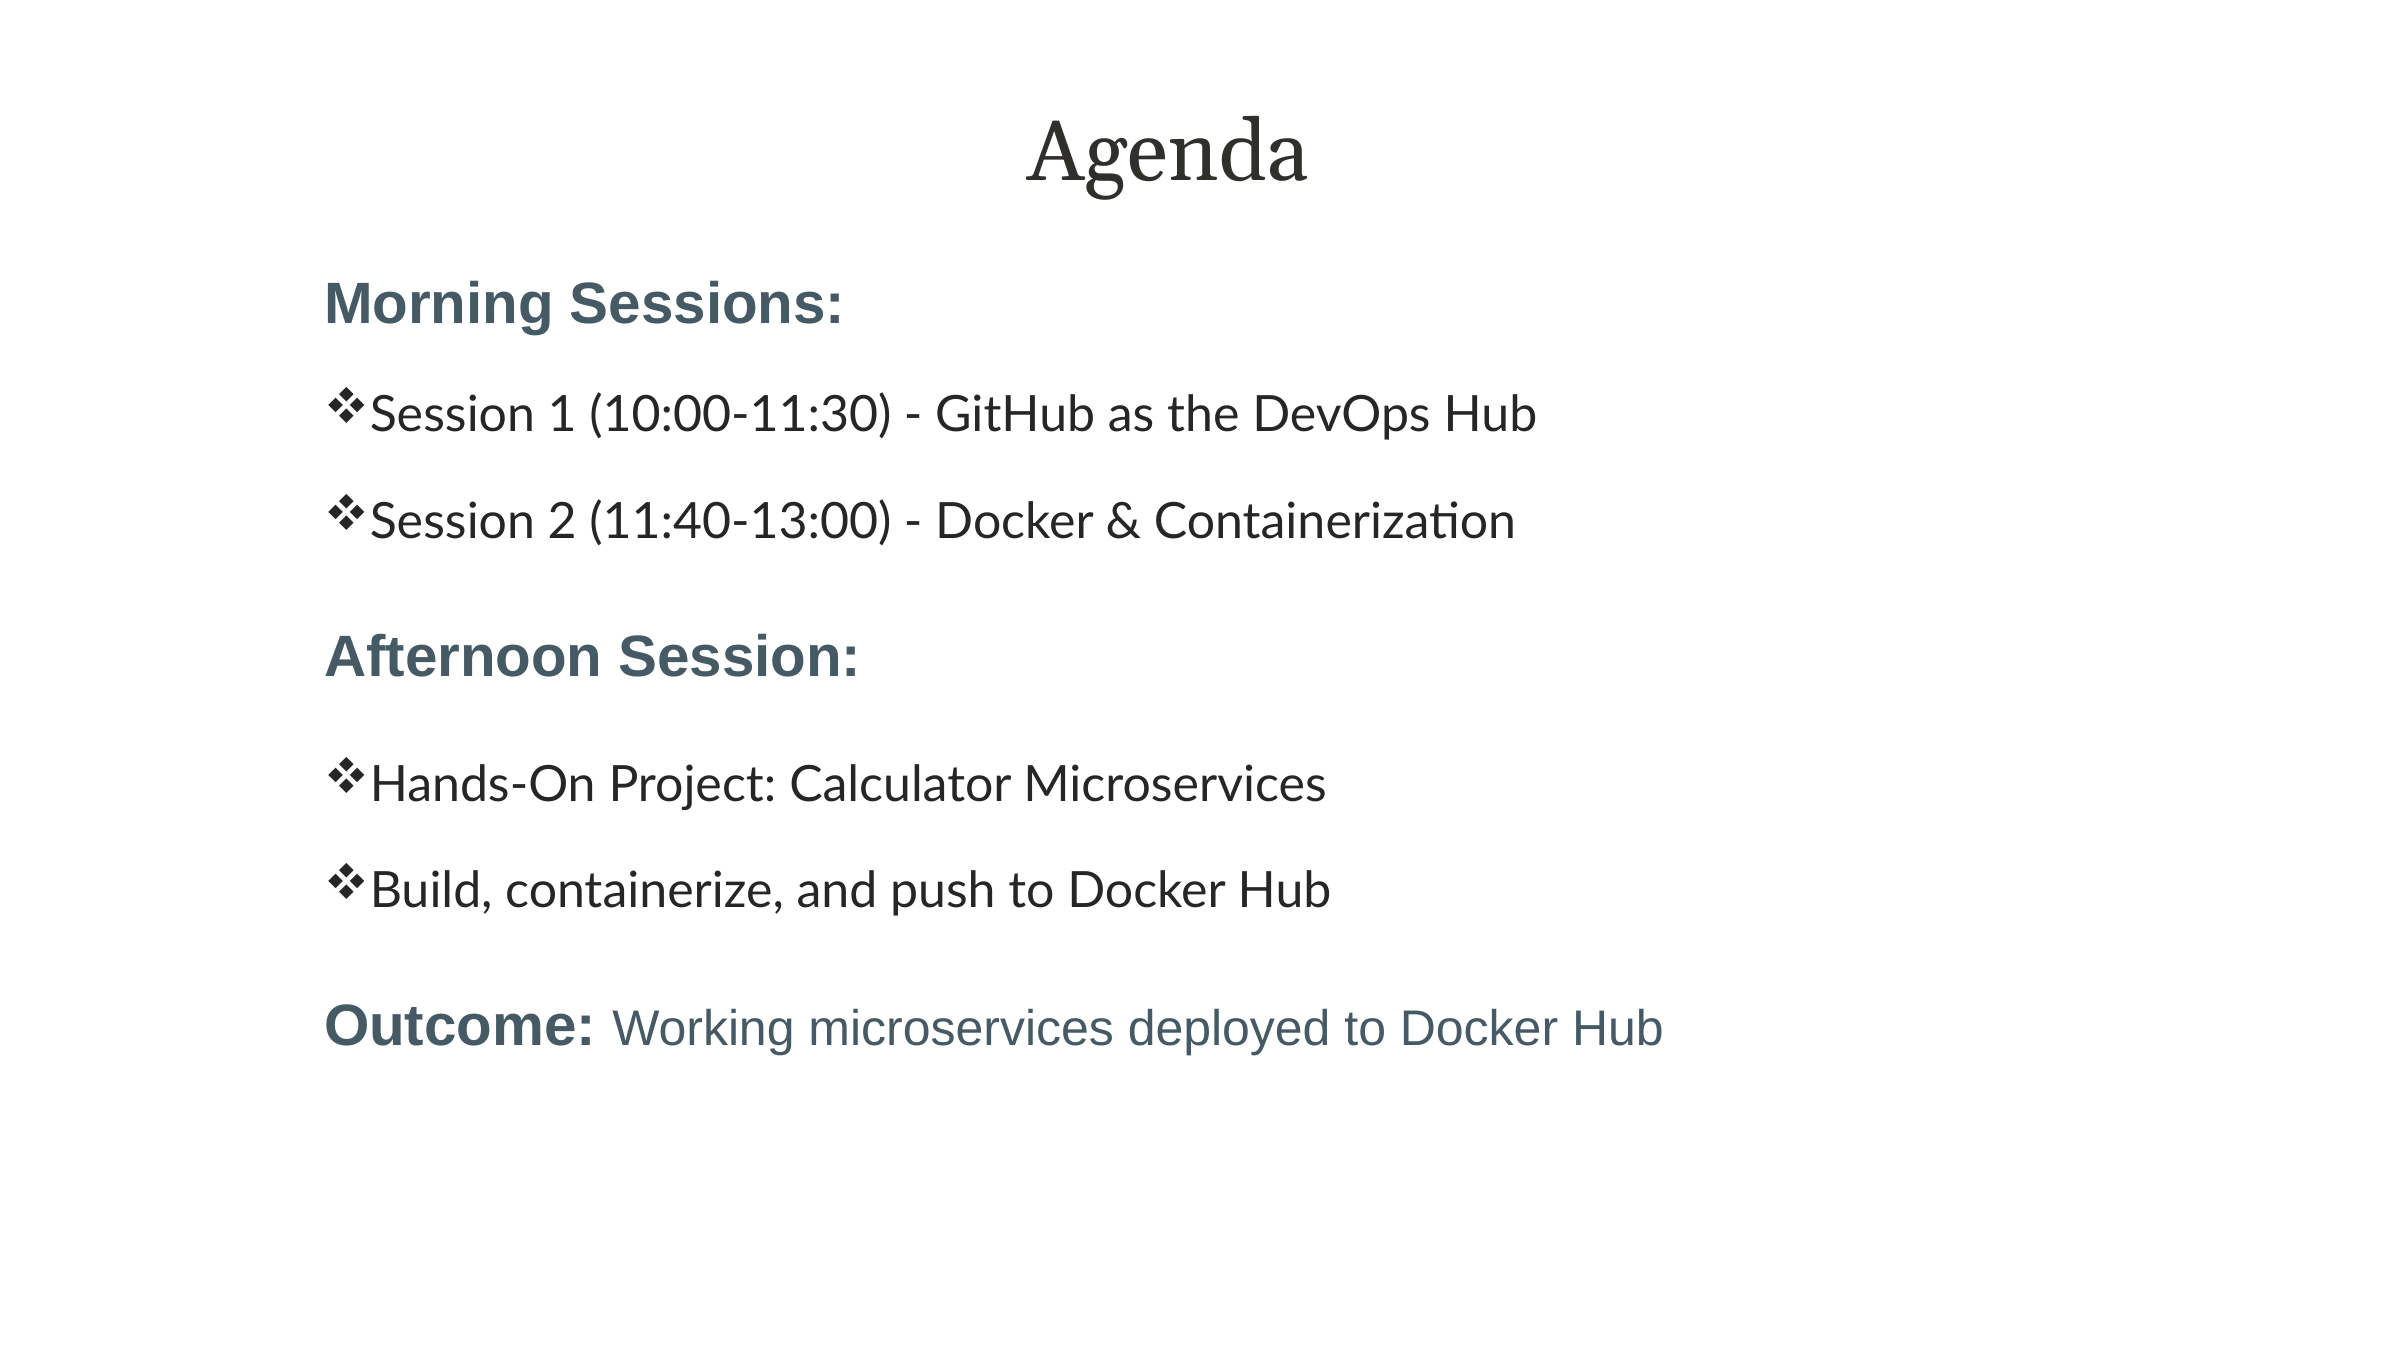

Agenda
Morning Sessions:

Session 1 (10:00-11:30) - GitHub as the DevOps Hub

Session 2 (11:40-13:00) - Docker & Containerization

Afternoon Session:

Hands-On Project: Calculator Microservices

Build, containerize, and push to Docker Hub

Outcome: Working microservices deployed to Docker Hub